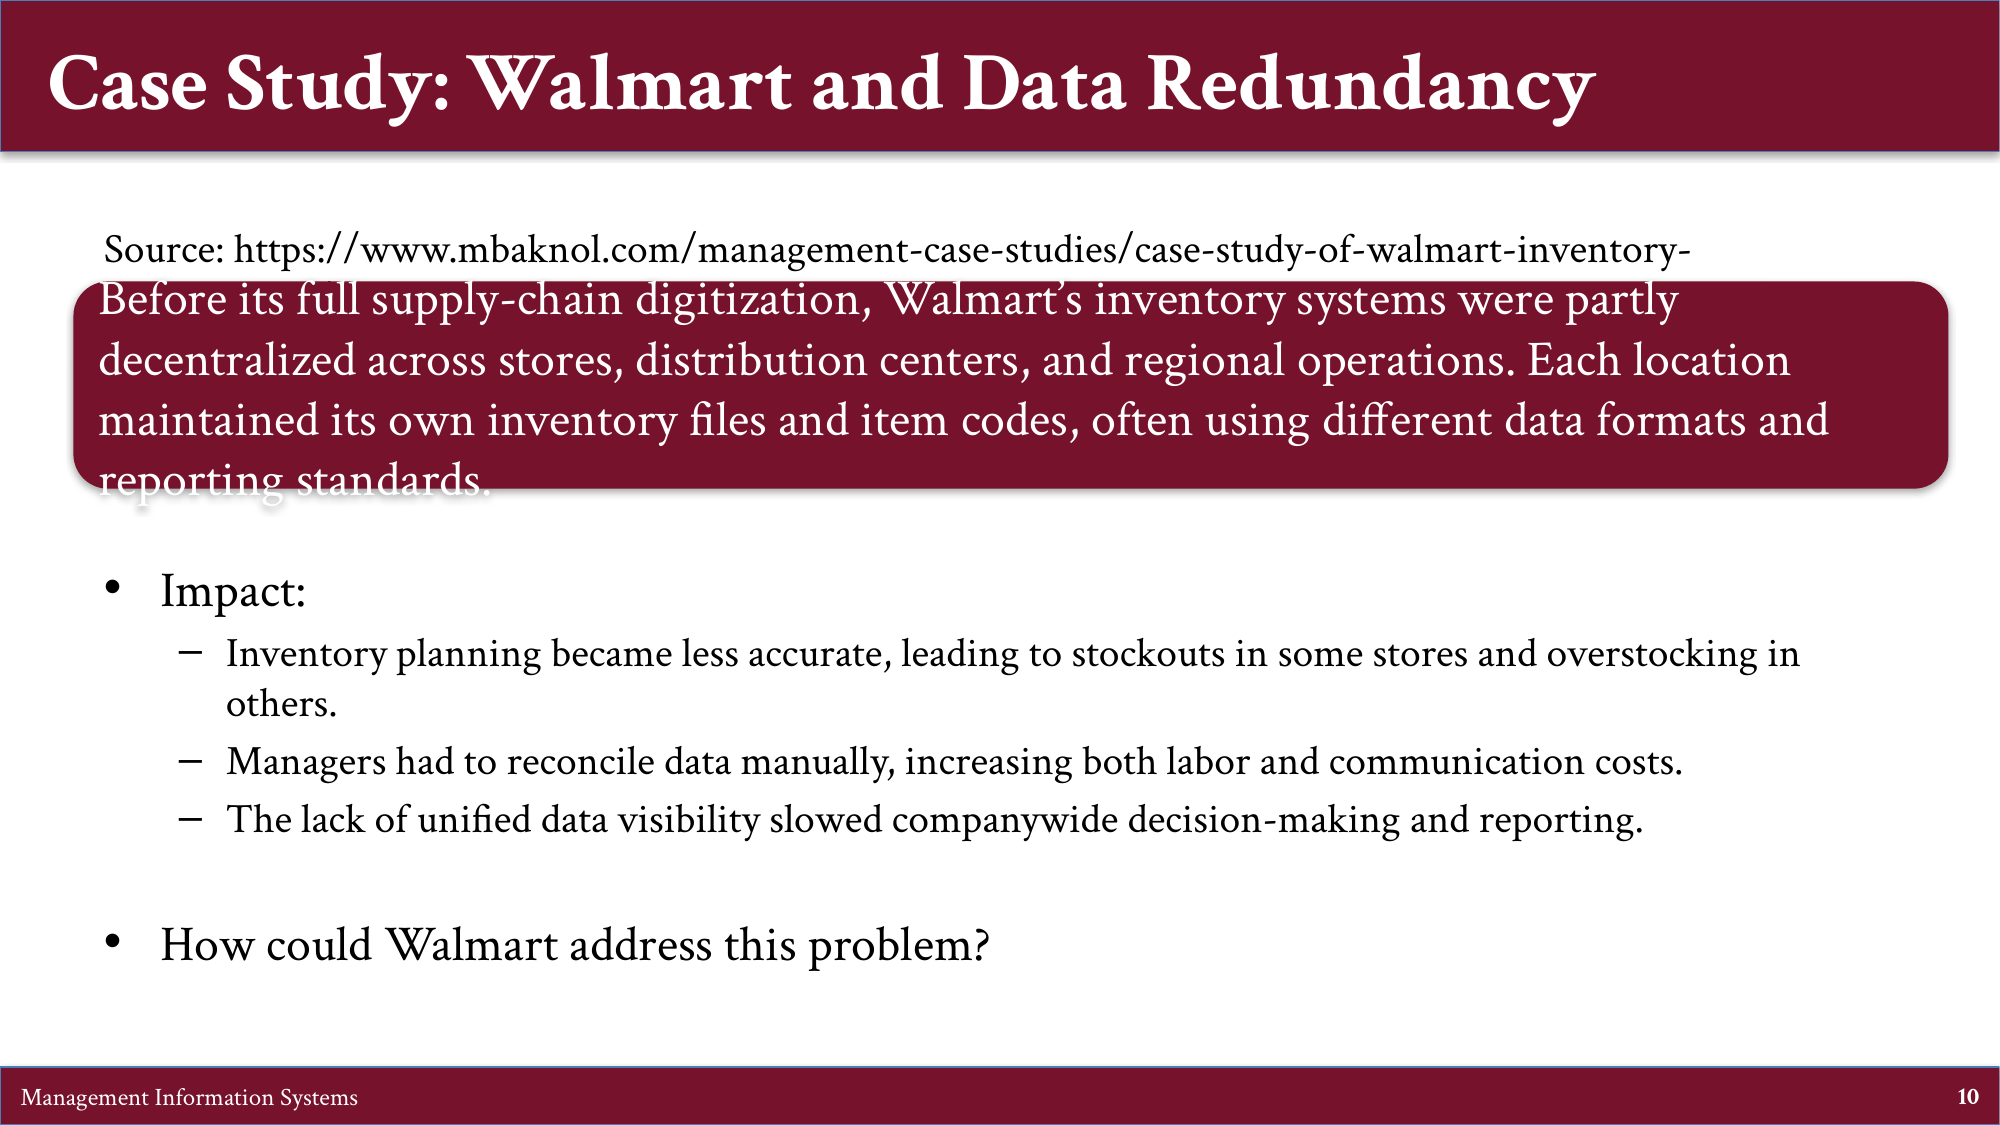

# Case Study: Walmart and Data Redundancy
Source: https://www.mbaknol.com/management-case-studies/case-study-of-walmart-inventory-management/

Impact:
Inventory planning became less accurate, leading to stockouts in some stores and overstocking in others.
Managers had to reconcile data manually, increasing both labor and communication costs.
The lack of unified data visibility slowed companywide decision-making and reporting.

How could Walmart address this problem?
Before its full supply-chain digitization, Walmart’s inventory systems were partly decentralized across stores, distribution centers, and regional operations. Each location maintained its own inventory files and item codes, often using different data formats and reporting standards.

 Management Information Systems
10